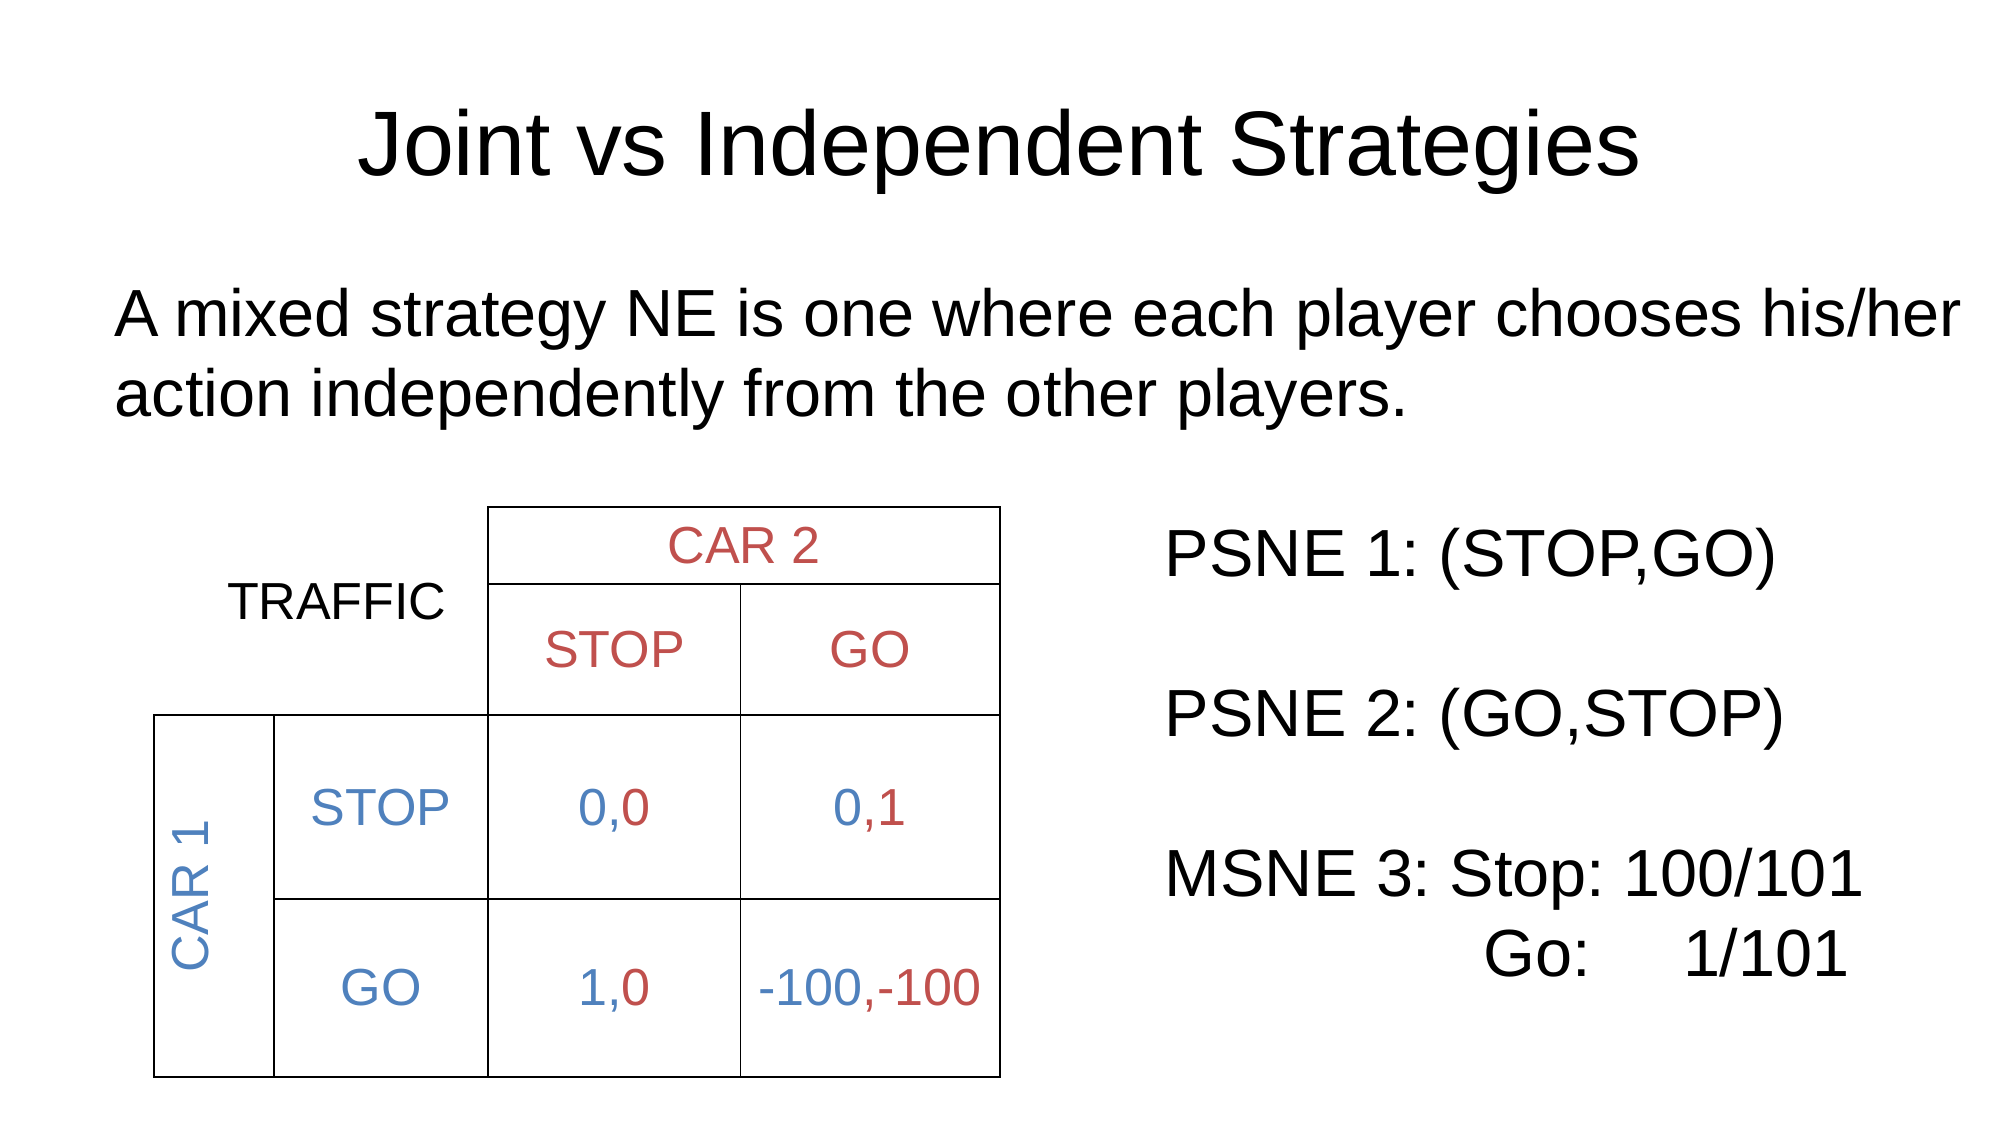

# Joint vs Independent Strategies
A mixed strategy NE is one where each player chooses his/her action independently from the other players.

							PSNE 1: (STOP,GO)

							PSNE 2: (GO,STOP)

							MSNE 3: Stop: 100/101
									 Go:     1/101
| TRAFFIC |  | CAR 2 |  |
| --- | --- | --- | --- |
|  |  | STOP | GO |
| CAR 1 | STOP | 0,0 | 0,1 |
|  | GO | 1,0 | -100,-100 |